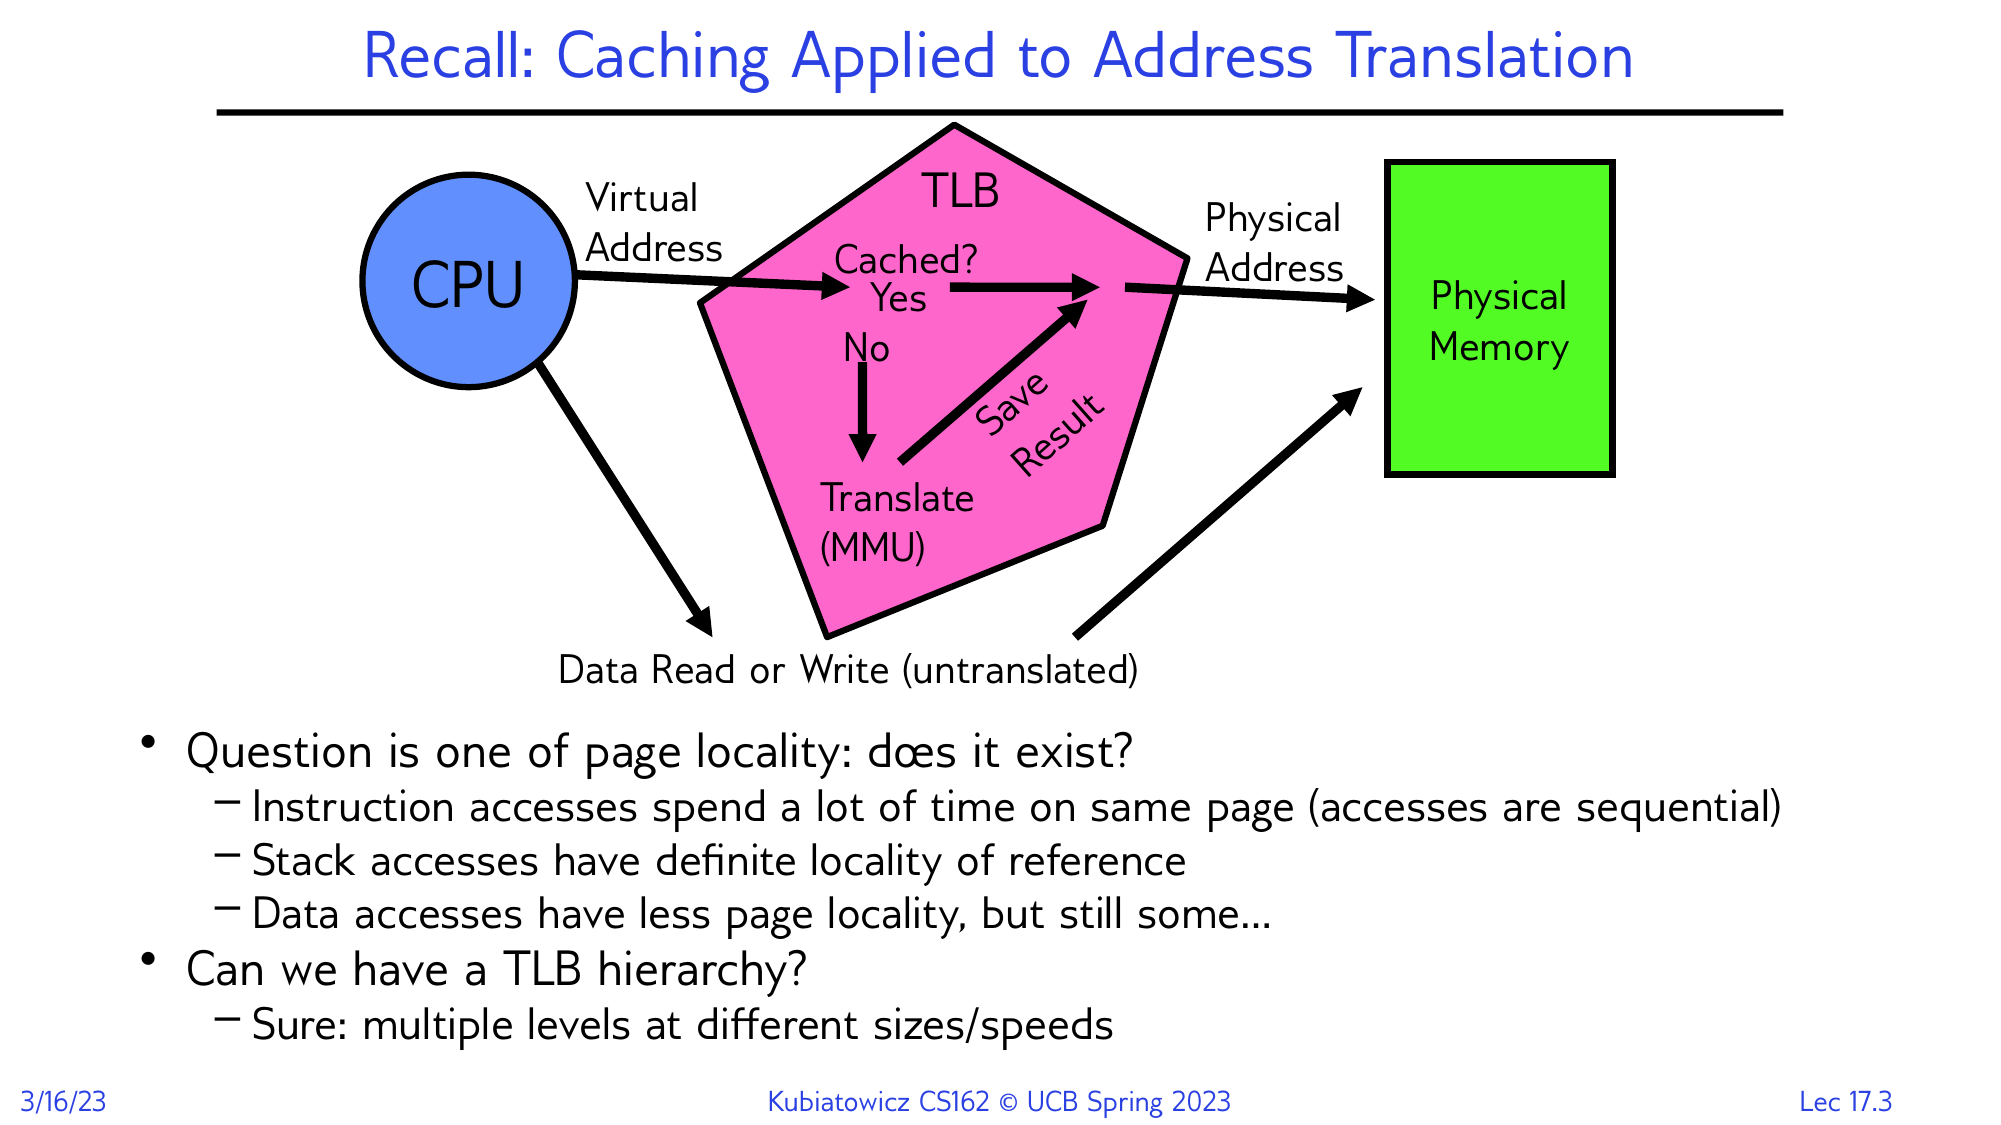

# Recall: Caching Applied to Address Translation

TLB
Virtual
Address

Physical
Memory
CPU
Physical
Address

Cached?
Yes

Save
Result
No

Data Read or Write (untranslated)
Translate
(MMU)
Question is one of page locality: does it exist?
Instruction accesses spend a lot of time on same page (accesses are sequential)
Stack accesses have definite locality of reference
Data accesses have less page locality, but still some…
Can we have a TLB hierarchy?
Sure: multiple levels at different sizes/speeds